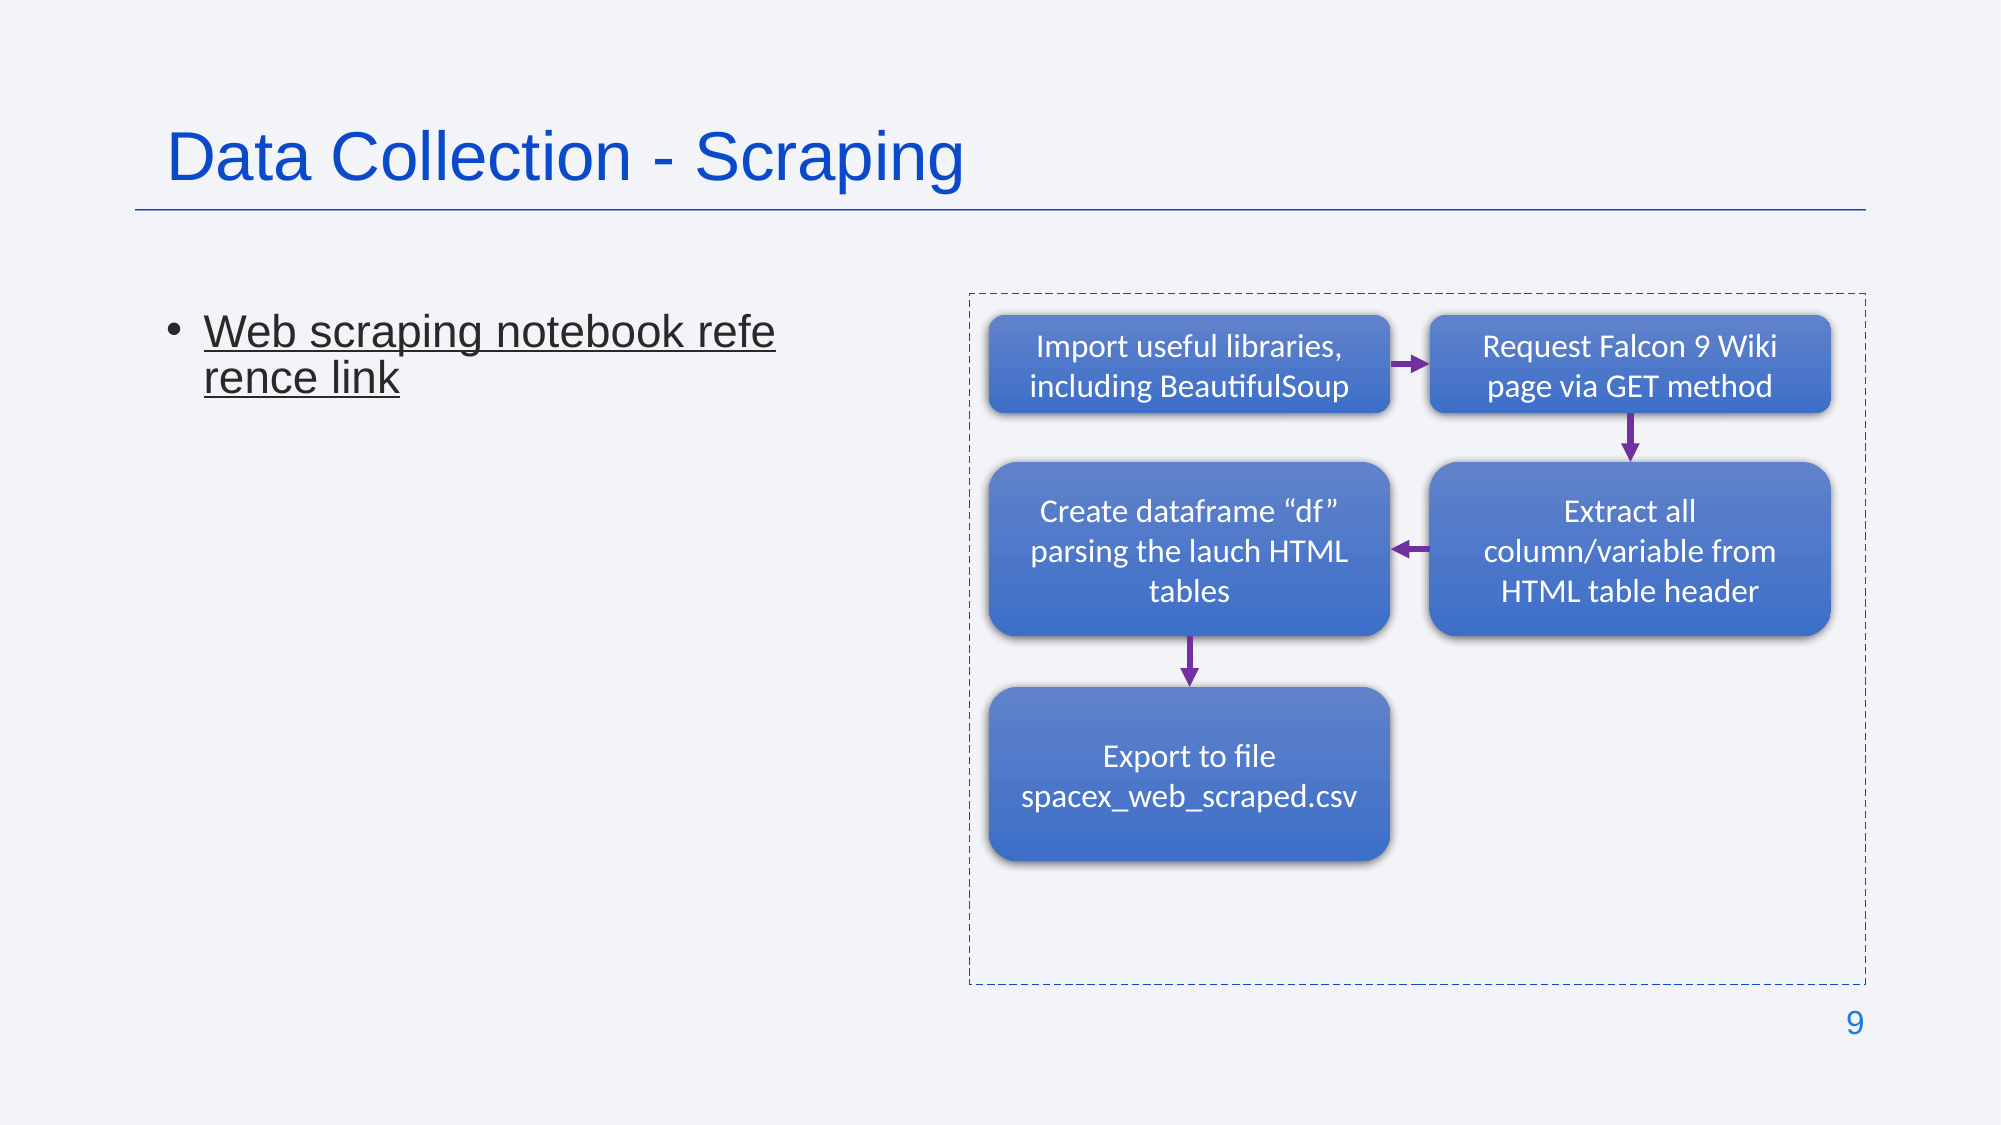

Data Collection - Scraping
Web scraping notebook reference link

Import useful libraries, including BeautifulSoup
Request Falcon 9 Wiki page via GET method
Create dataframe “df” parsing the lauch HTML tables
Extract all column/variable from HTML table header
Export to file spacex_web_scraped.csv
9